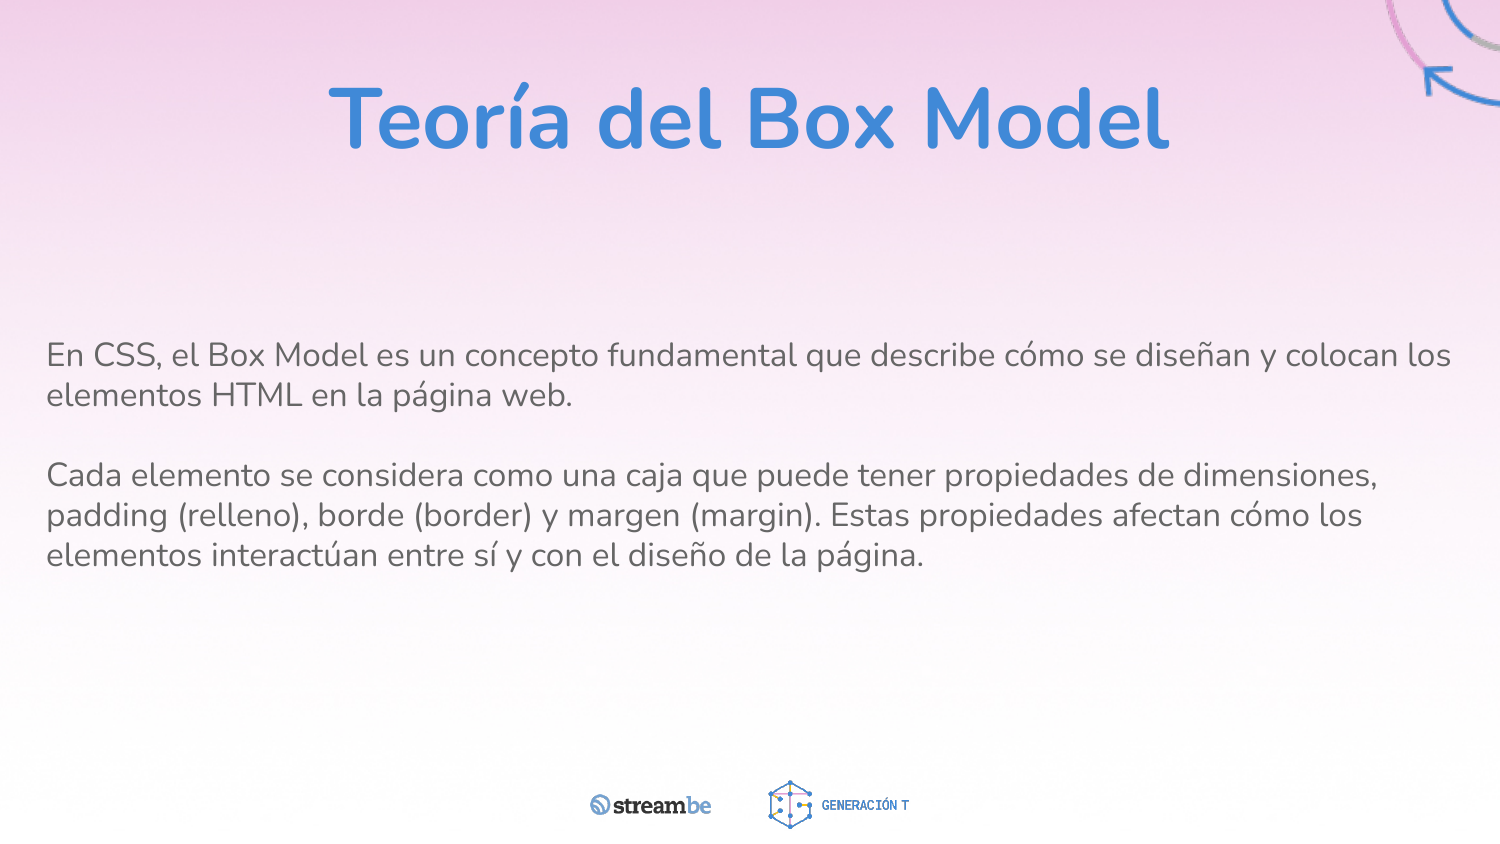

# Teoría del Box Model
En CSS, el Box Model es un concepto fundamental que describe cómo se diseñan y colocan los elementos HTML en la página web.

Cada elemento se considera como una caja que puede tener propiedades de dimensiones, padding (relleno), borde (border) y margen (margin). Estas propiedades afectan cómo los elementos interactúan entre sí y con el diseño de la página.